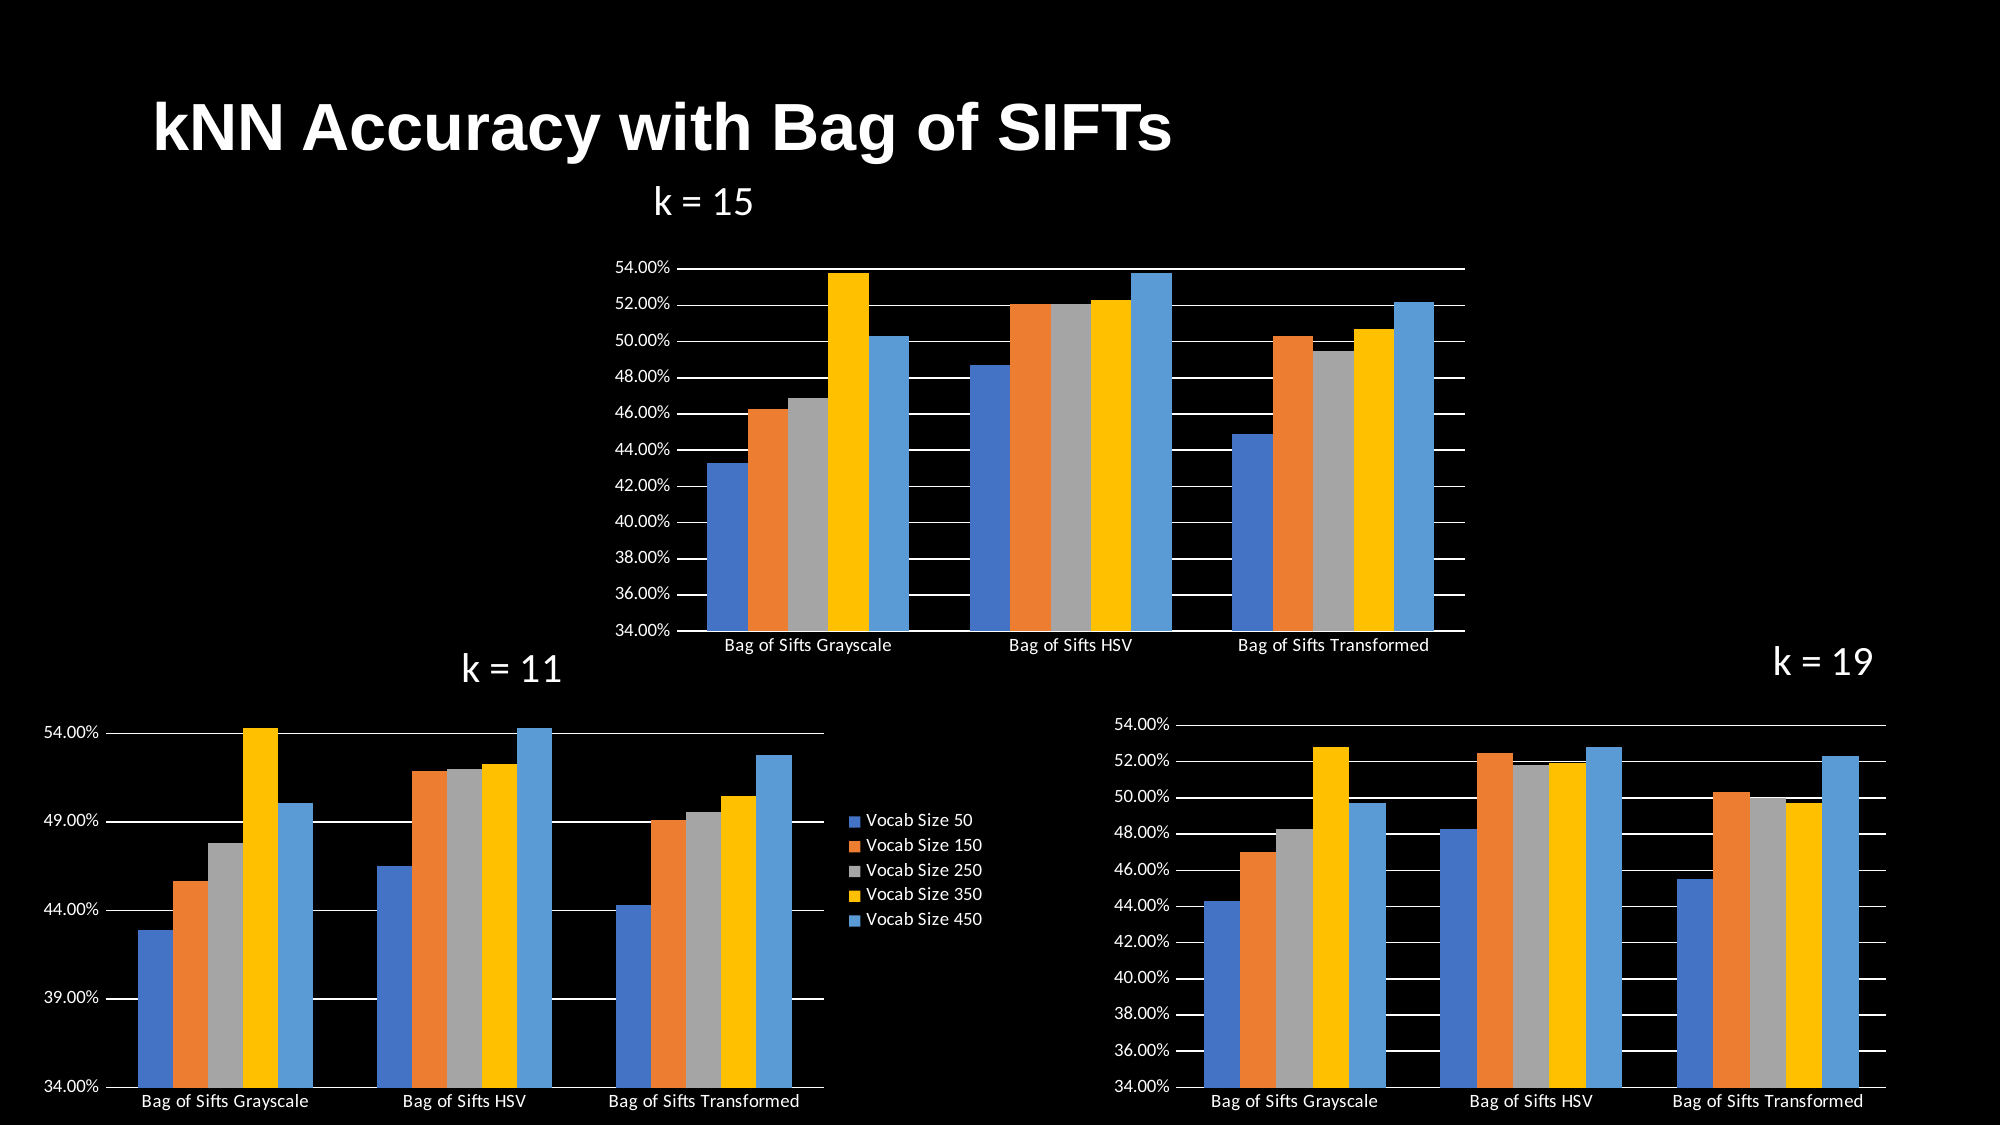

# kNN Accuracy with Bag of SIFTs

### Chart: k = 15

| Category |  |  |  |  |  |
|---|---|---|---|---|---|
| Bag of Sifts Grayscale | 0.433 | 0.463 | 0.469 | 0.538 | 0.503 |
| Bag of Sifts HSV | 0.487 | 0.521 | 0.521 | 0.523 | 0.538 |
| Bag of Sifts Transformed | 0.449 | 0.503 | 0.495 | 0.507 | 0.522 |

### Chart: k = 11

| Category |  |  |  |  |  |
|---|---|---|---|---|---|
| Bag of Sifts Grayscale | 0.429 | 0.457 | 0.478 | 0.543 | 0.501 |
| Bag of Sifts HSV | 0.465 | 0.519 | 0.52 | 0.523 | 0.543 |
| Bag of Sifts Transformed | 0.443 | 0.491 | 0.496 | 0.505 | 0.528 |

### Chart: k = 19

| Category |  |  |  |  |  |
|---|---|---|---|---|---|
| Bag of Sifts Grayscale | 0.443 | 0.47 | 0.483 | 0.528 | 0.497 |
| Bag of Sifts HSV | 0.483 | 0.525 | 0.518 | 0.519 | 0.528 |
| Bag of Sifts Transformed | 0.455 | 0.503 | 0.5 | 0.497 | 0.523 |